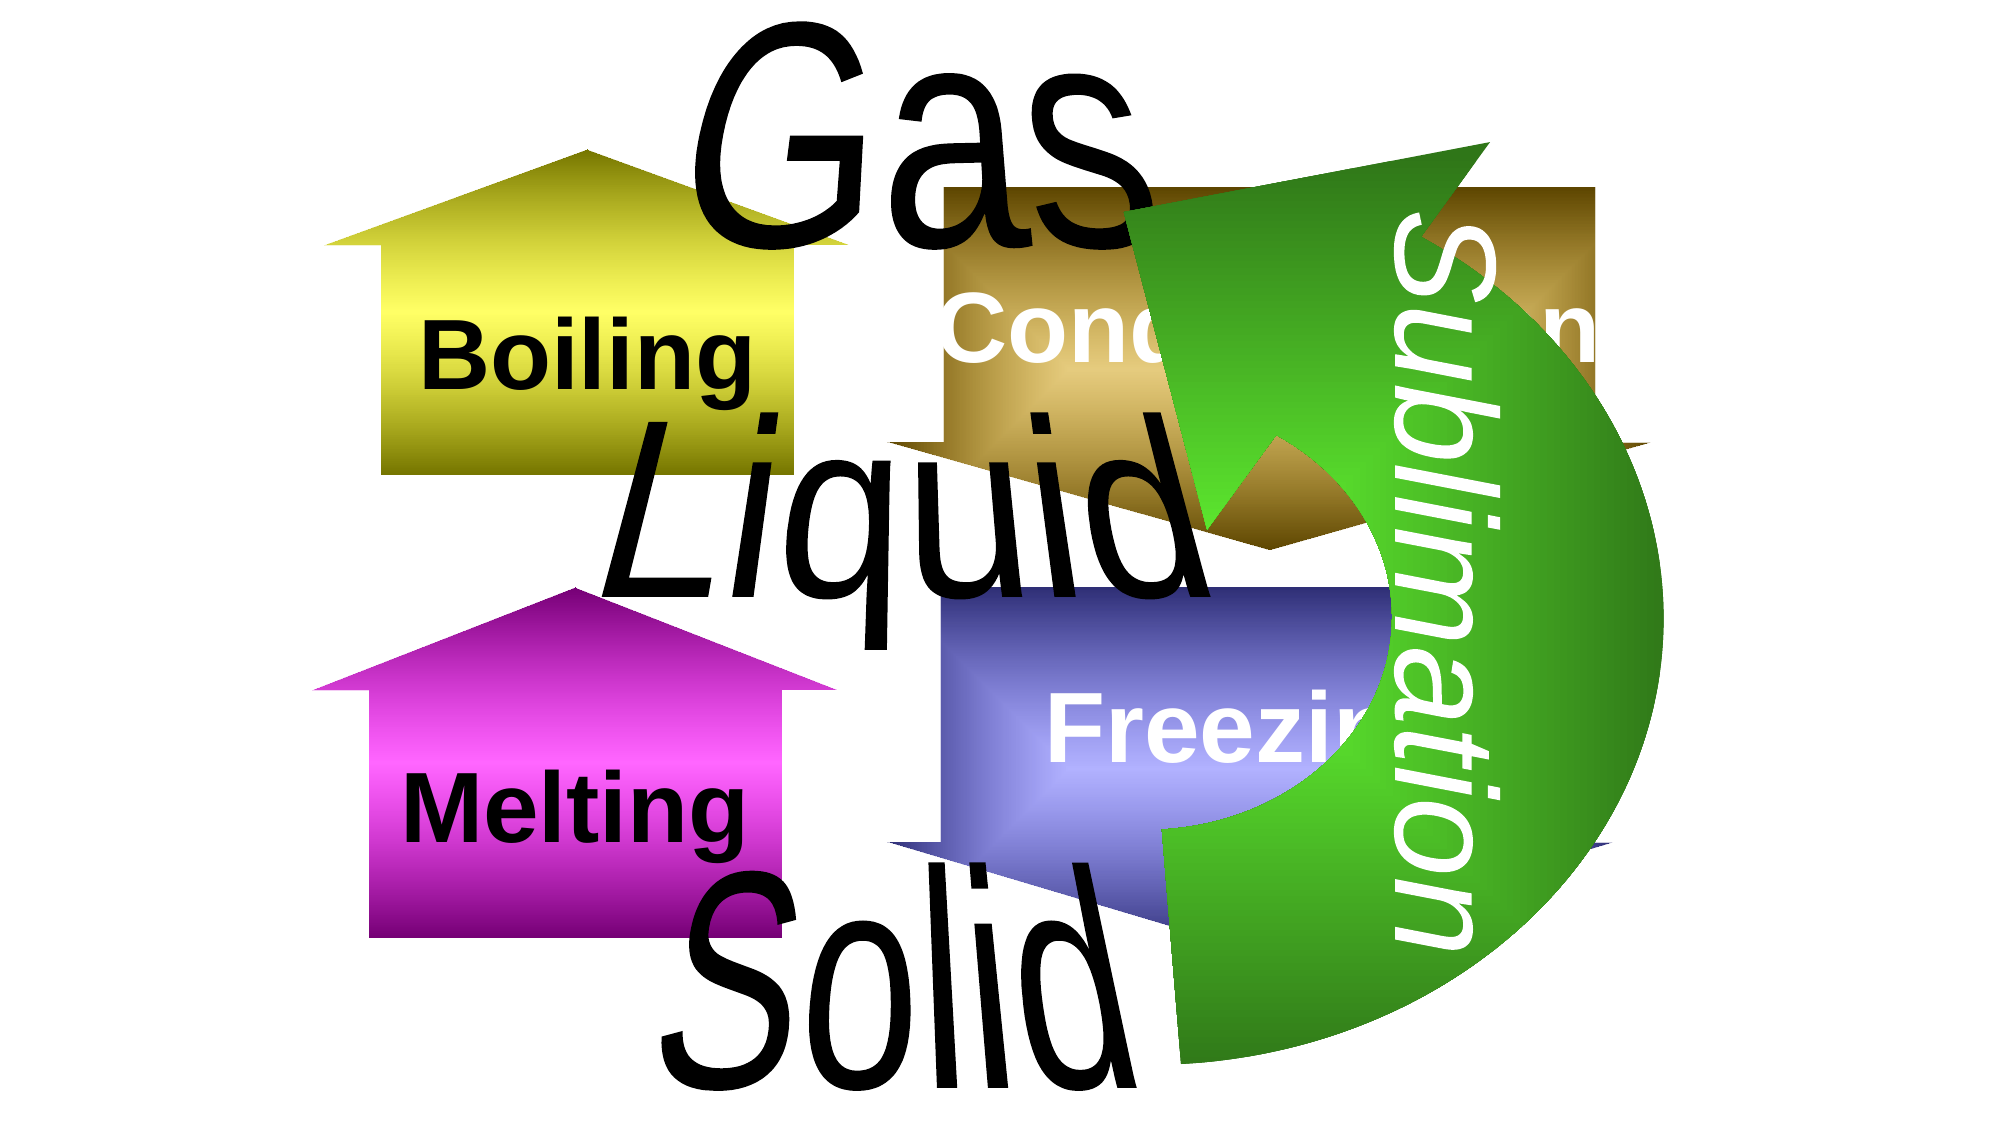

Gas

Boiling
Condensation
Liquid
Sublimation
Melting
Freezing
Solid